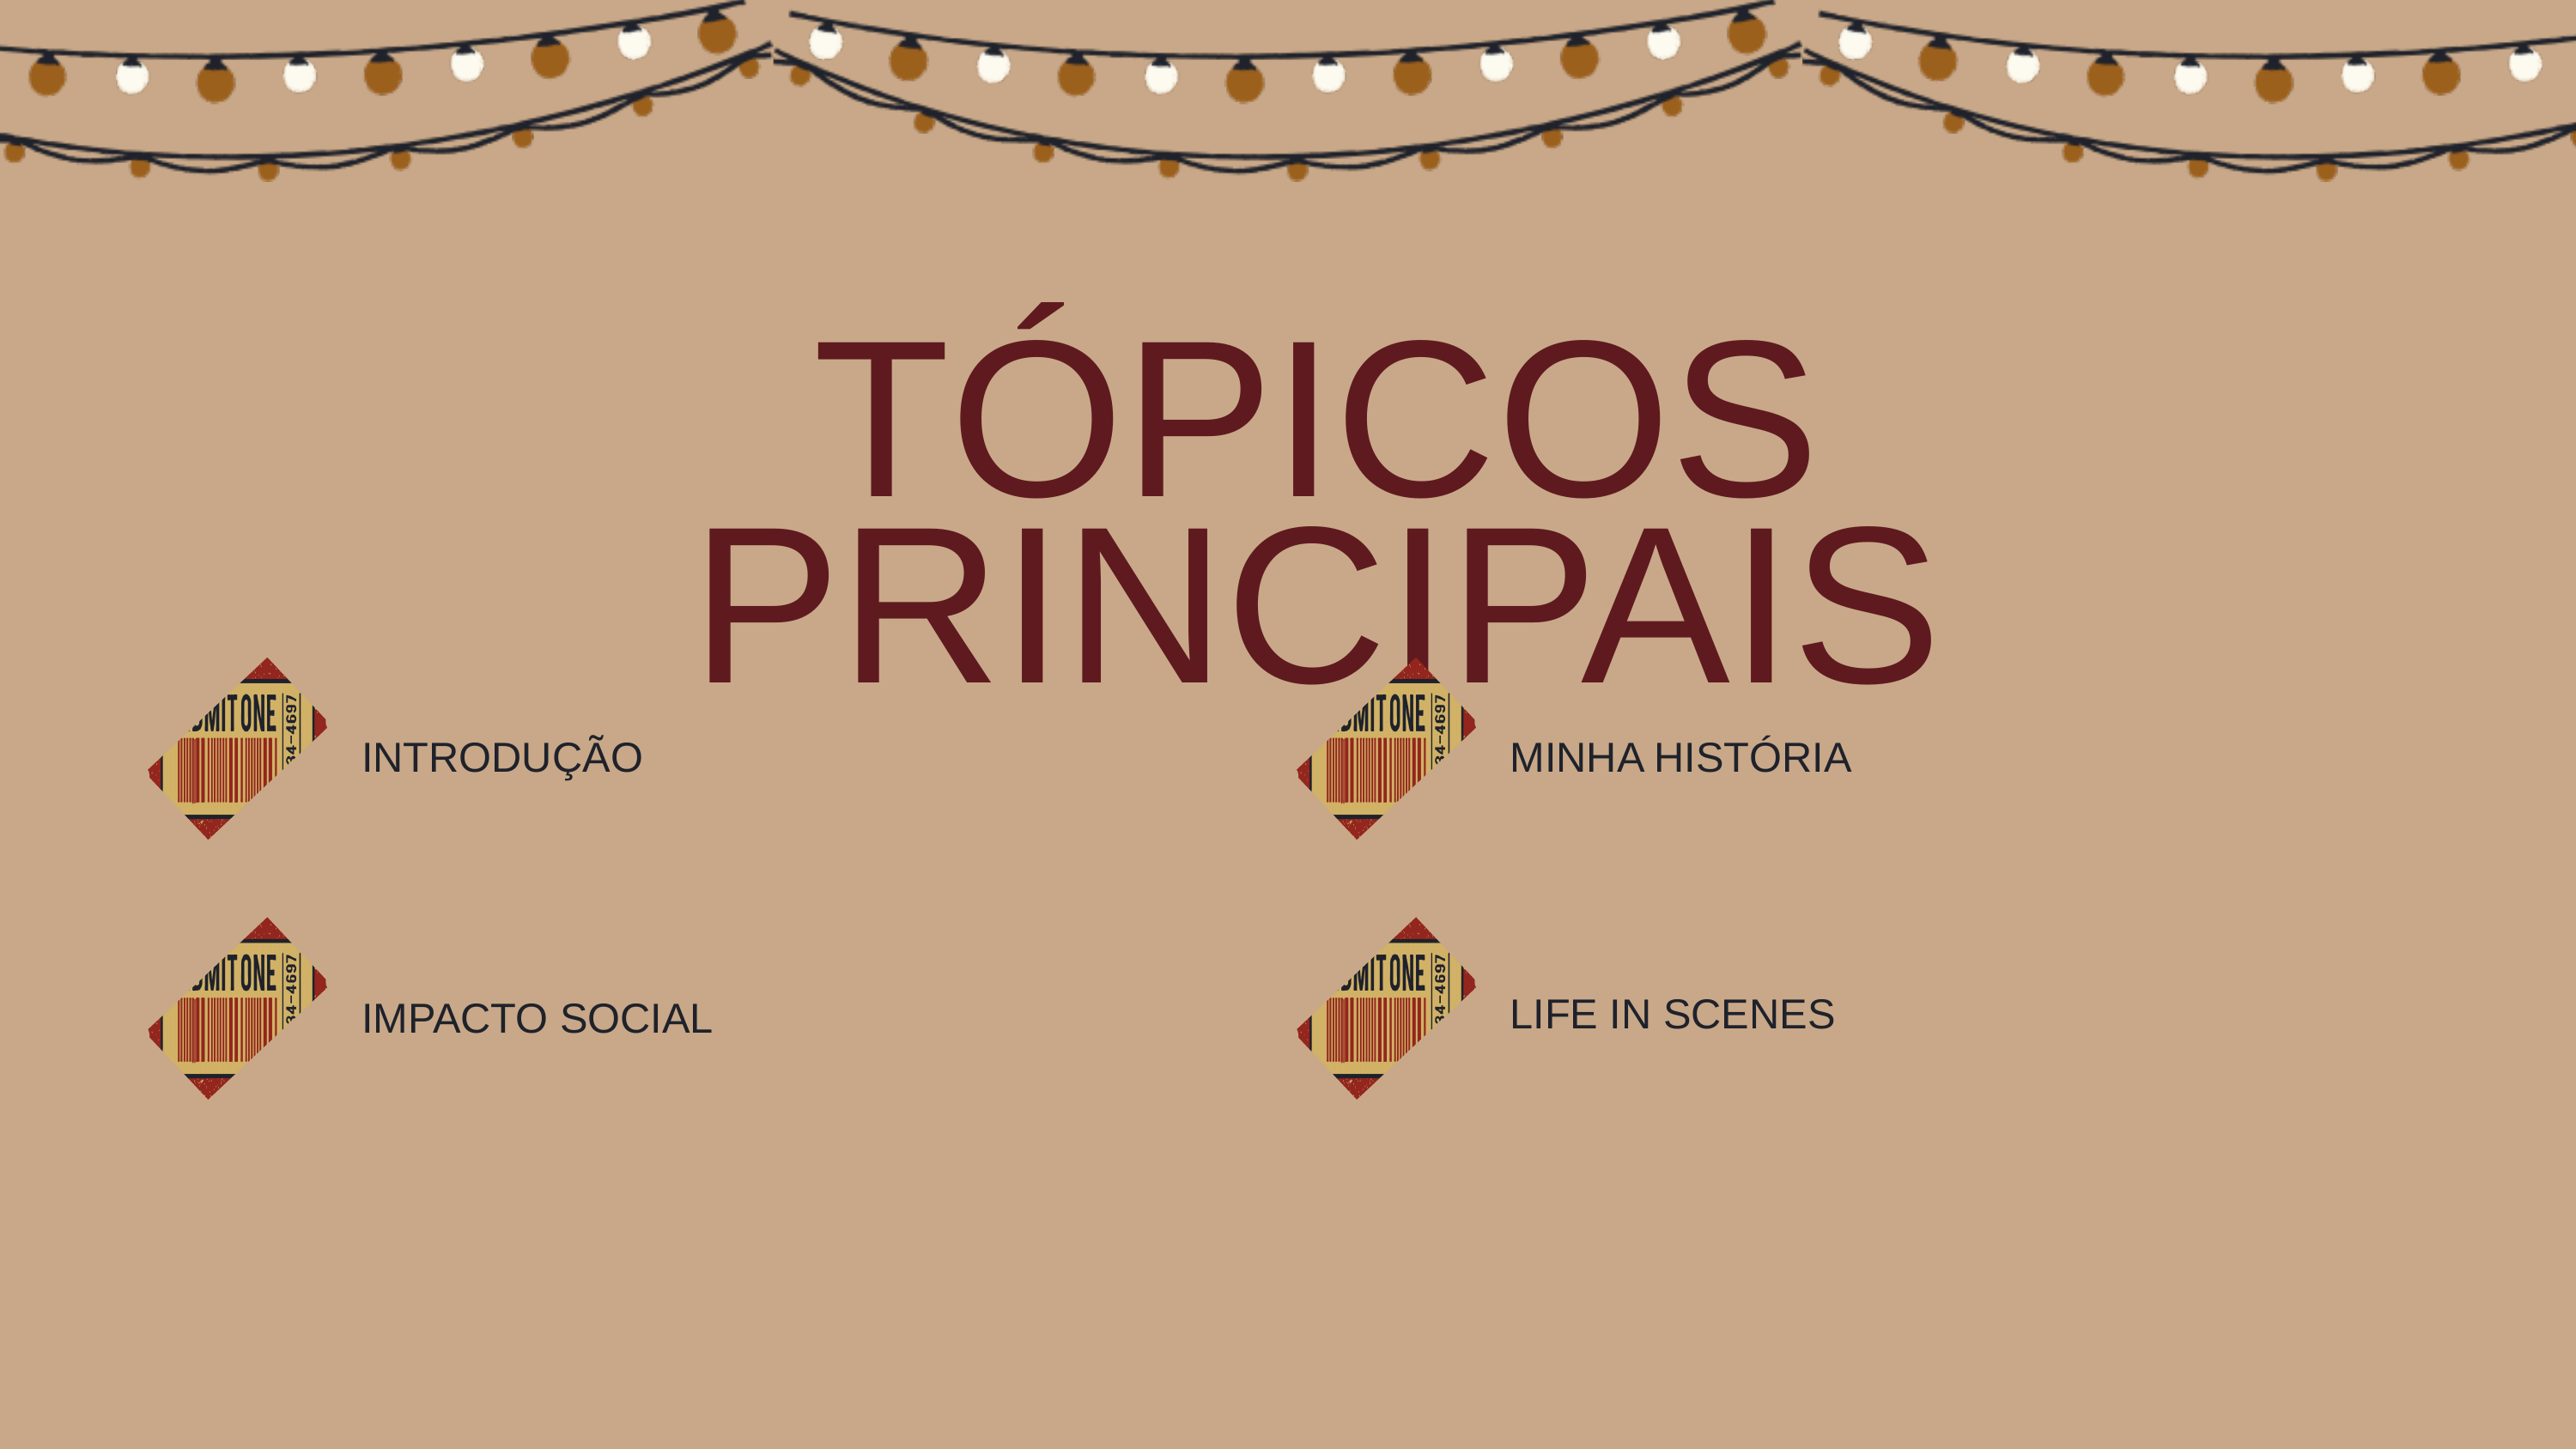

TÓPICOS PRINCIPAIS

INTRODUÇÃO
MINHA HISTÓRIA

IMPACTO SOCIAL
LIFE IN SCENES